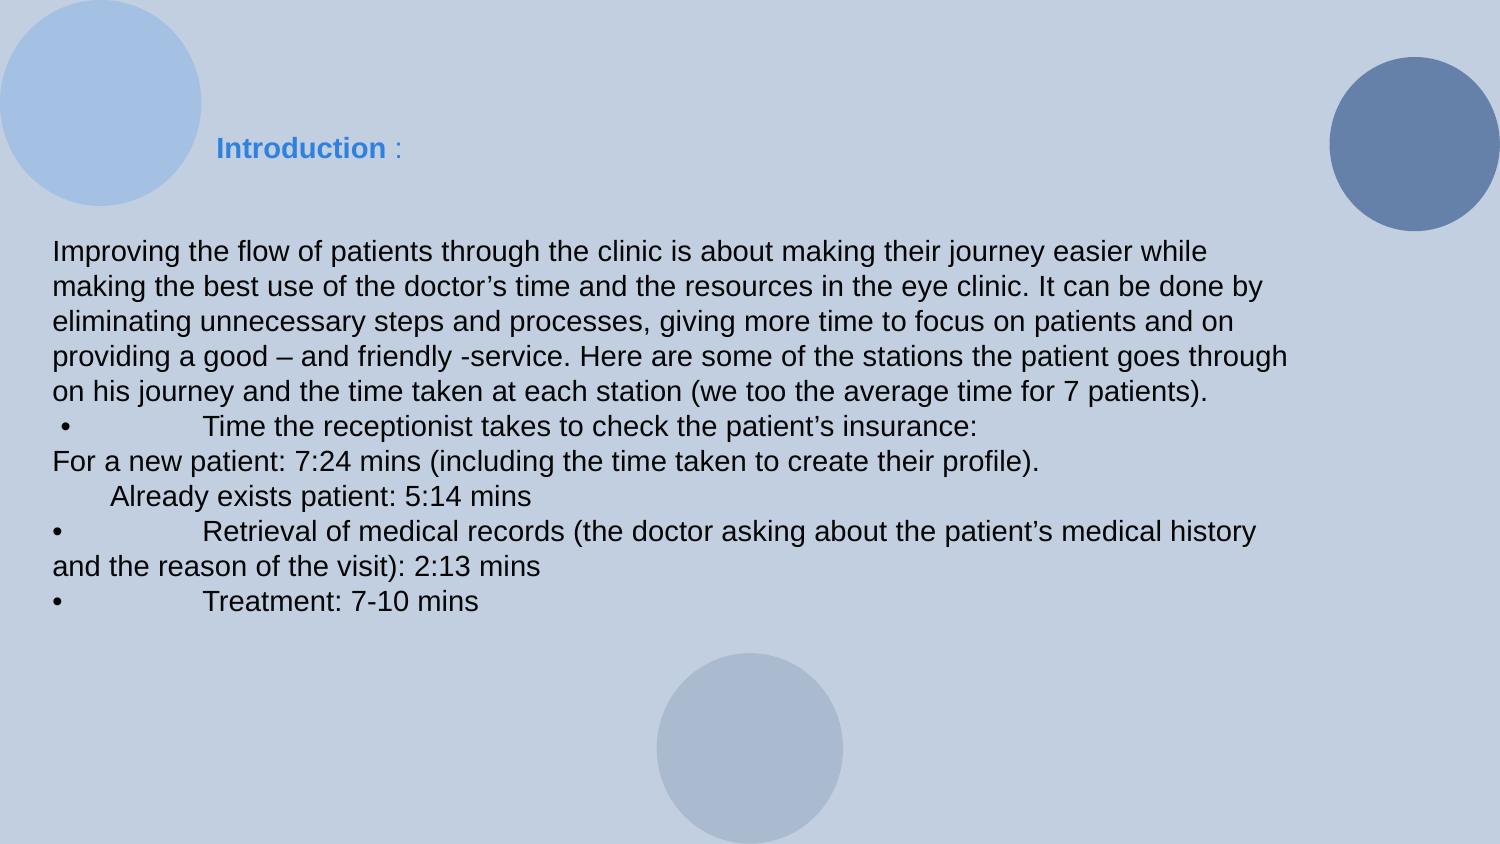

Introduction :

Improving the flow of patients through the clinic is about making their journey easier while making the best use of the doctor’s time and the resources in the eye clinic. It can be done by eliminating unnecessary steps and processes, giving more time to focus on patients and on providing a good – and friendly -service. Here are some of the stations the patient goes through on his journey and the time taken at each station (we too the average time for 7 patients).
 •	Time the receptionist takes to check the patient’s insurance:
For a new patient: 7:24 mins (including the time taken to create their profile).
       Already exists patient: 5:14 mins
•	Retrieval of medical records (the doctor asking about the patient’s medical history and the reason of the visit): 2:13 mins
•	Treatment: 7-10 mins